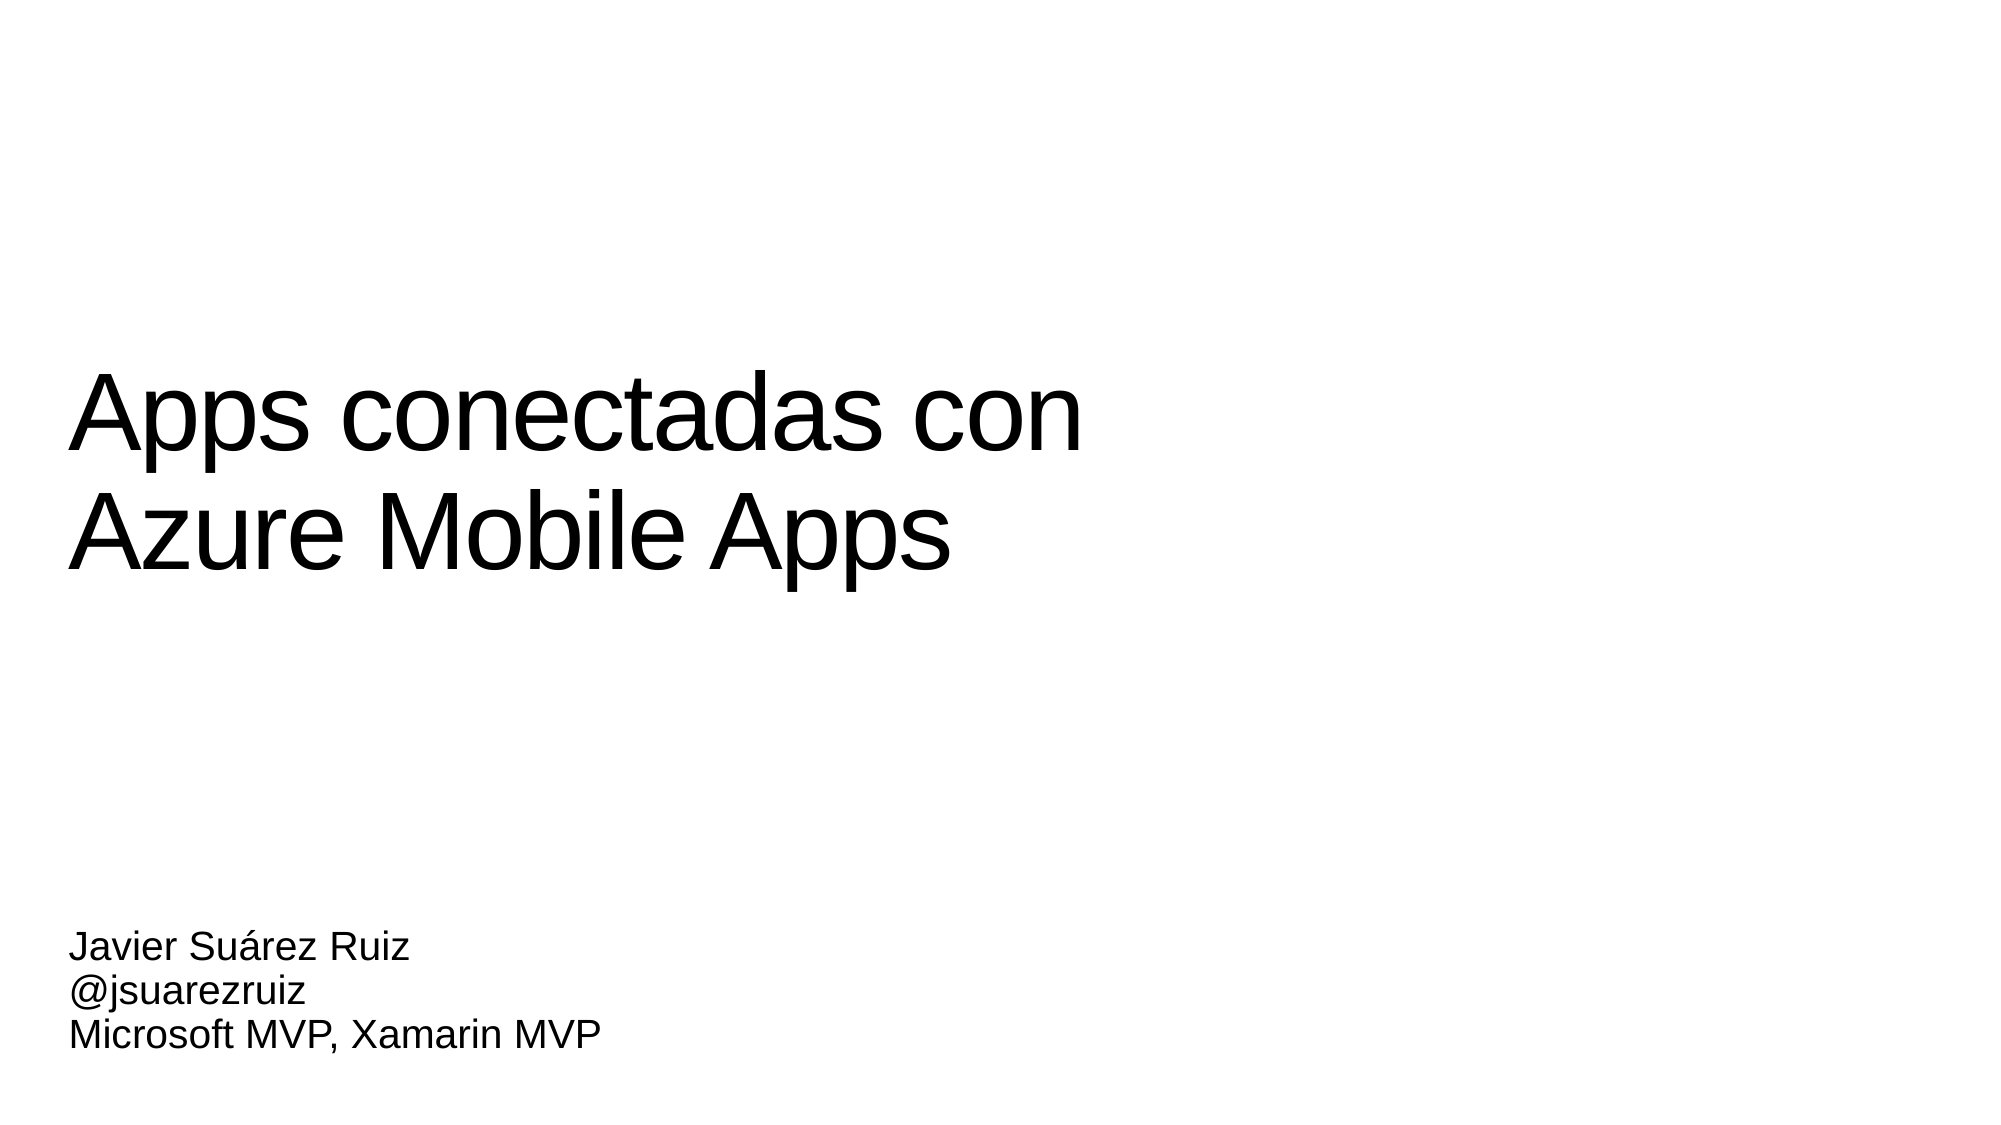

# Apps conectadas con Azure Mobile Apps
Javier Suárez Ruiz
@jsuarezruiz
Microsoft MVP, Xamarin MVP